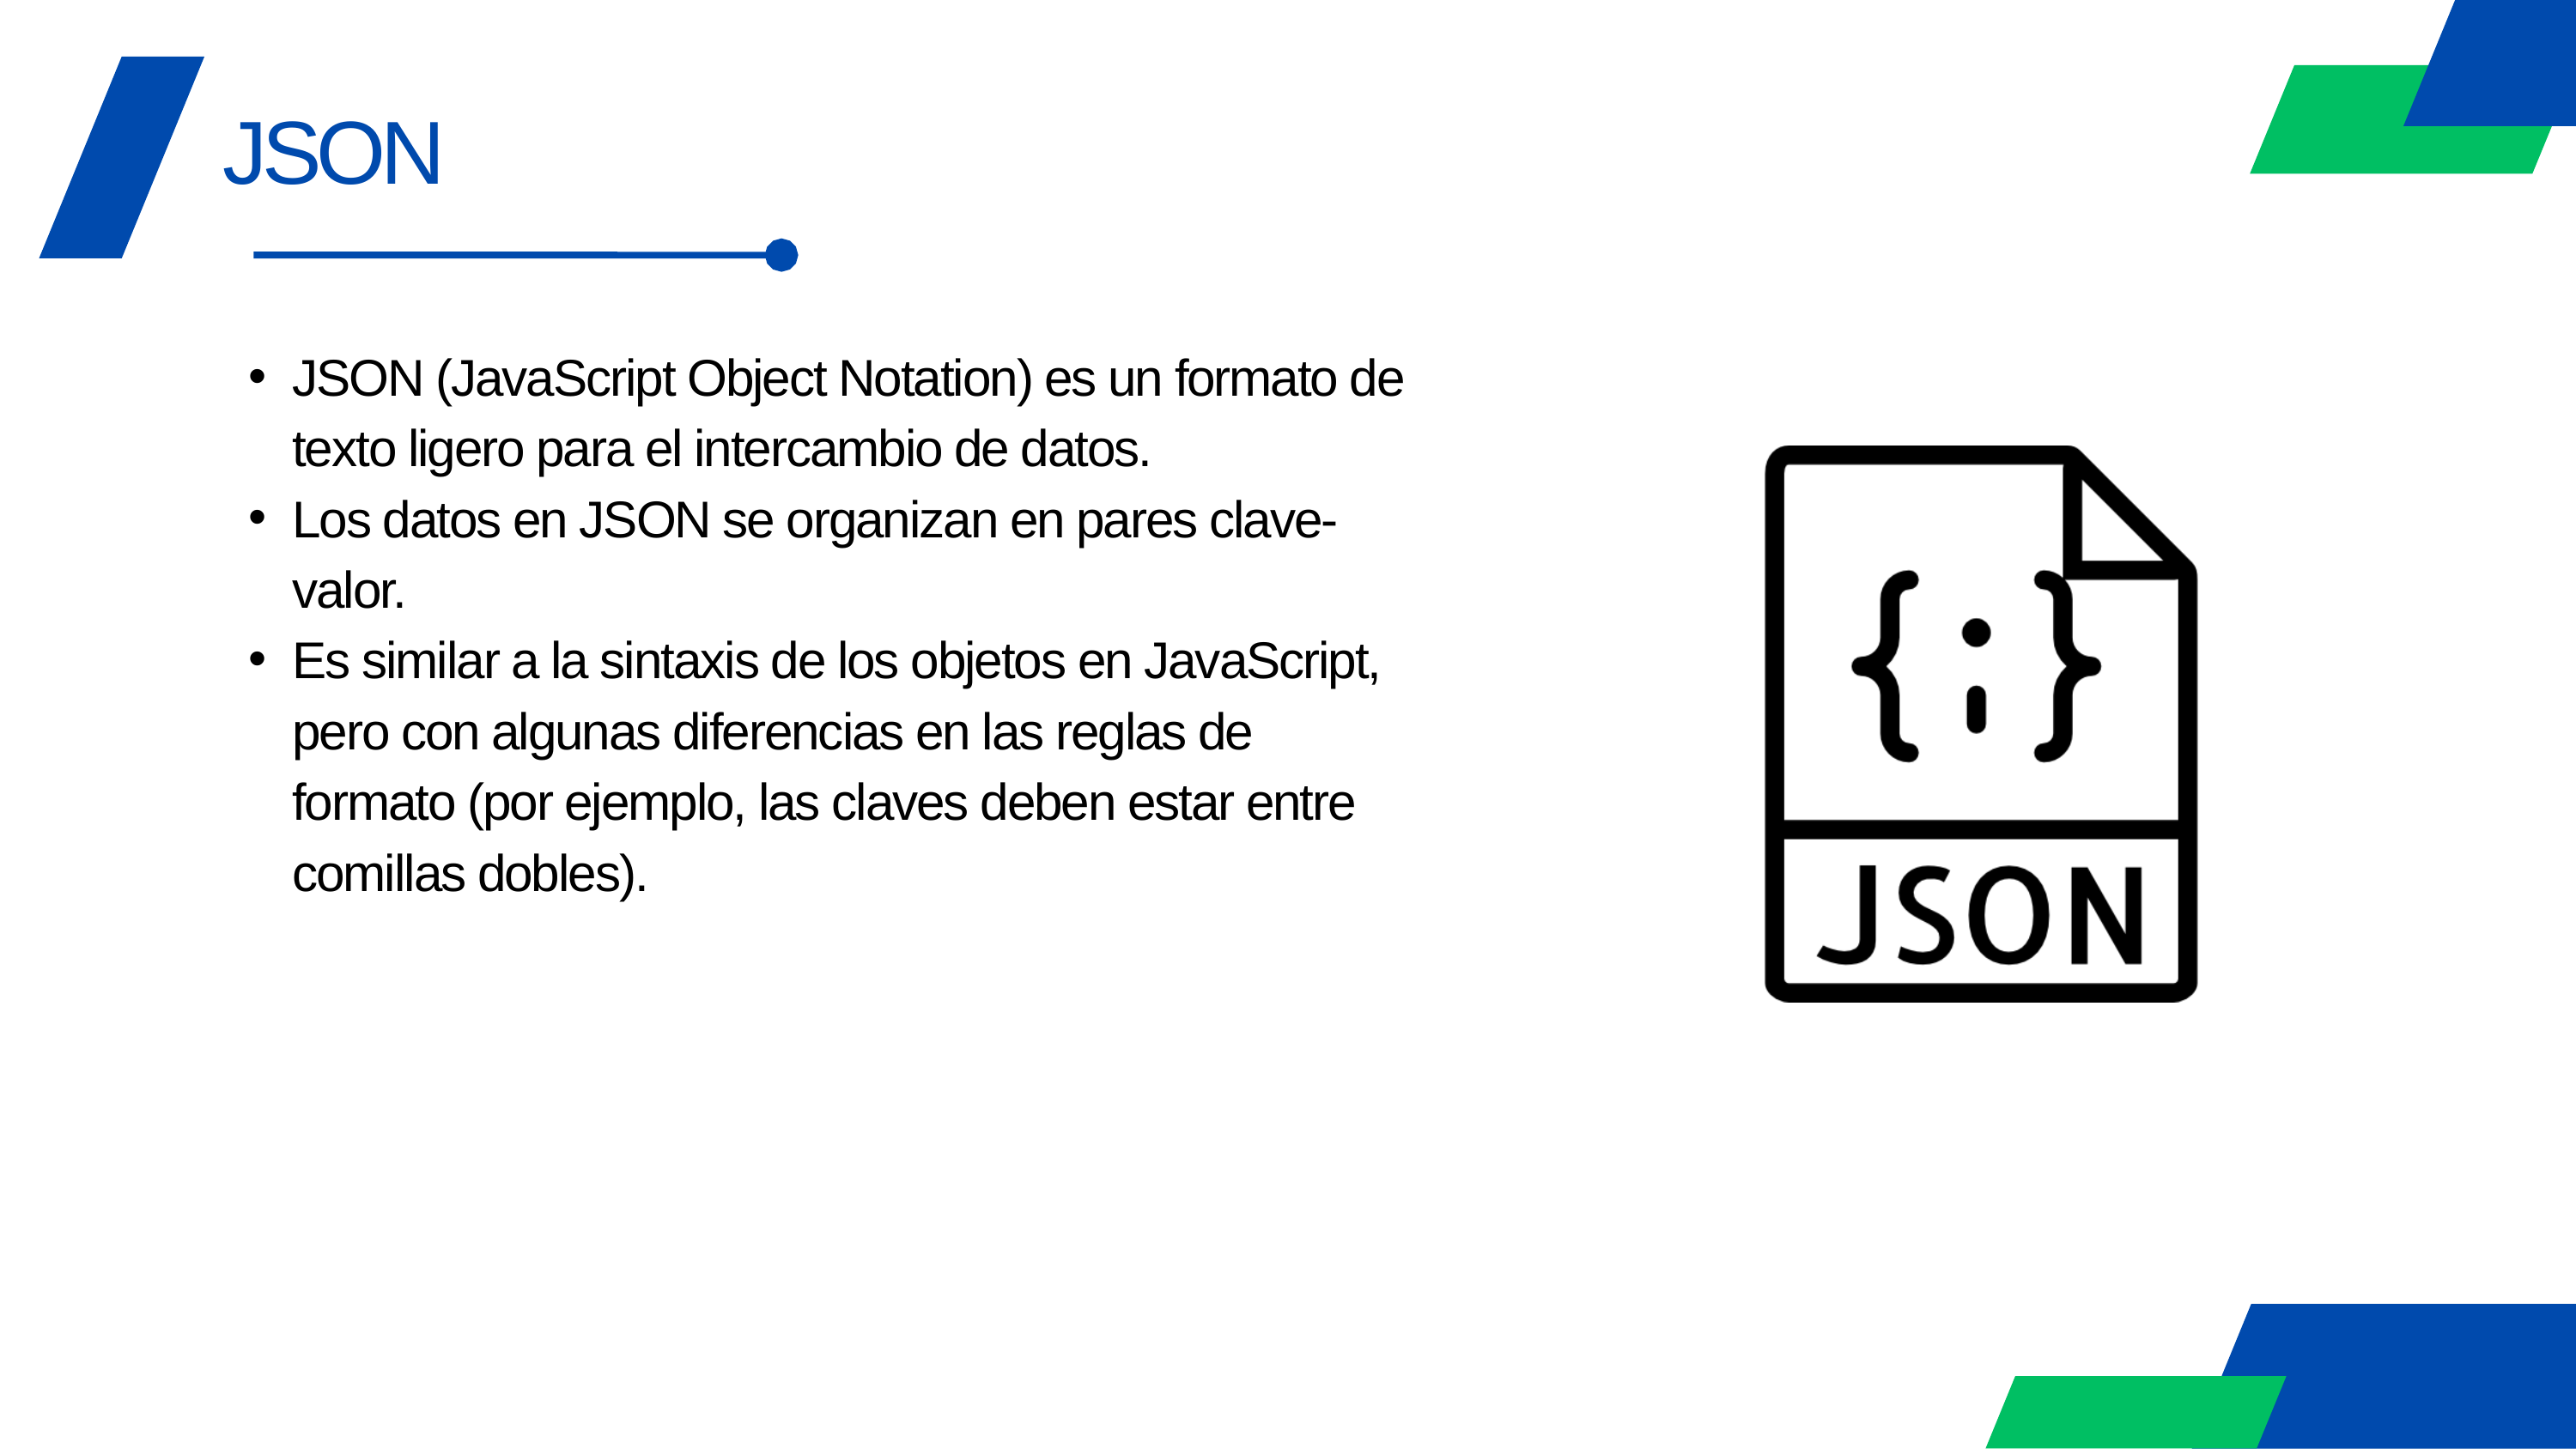

JSON

JSON (JavaScript Object Notation) es un formato de texto ligero para el intercambio de datos.
Los datos en JSON se organizan en pares clave-valor.
Es similar a la sintaxis de los objetos en JavaScript, pero con algunas diferencias en las reglas de formato (por ejemplo, las claves deben estar entre comillas dobles).